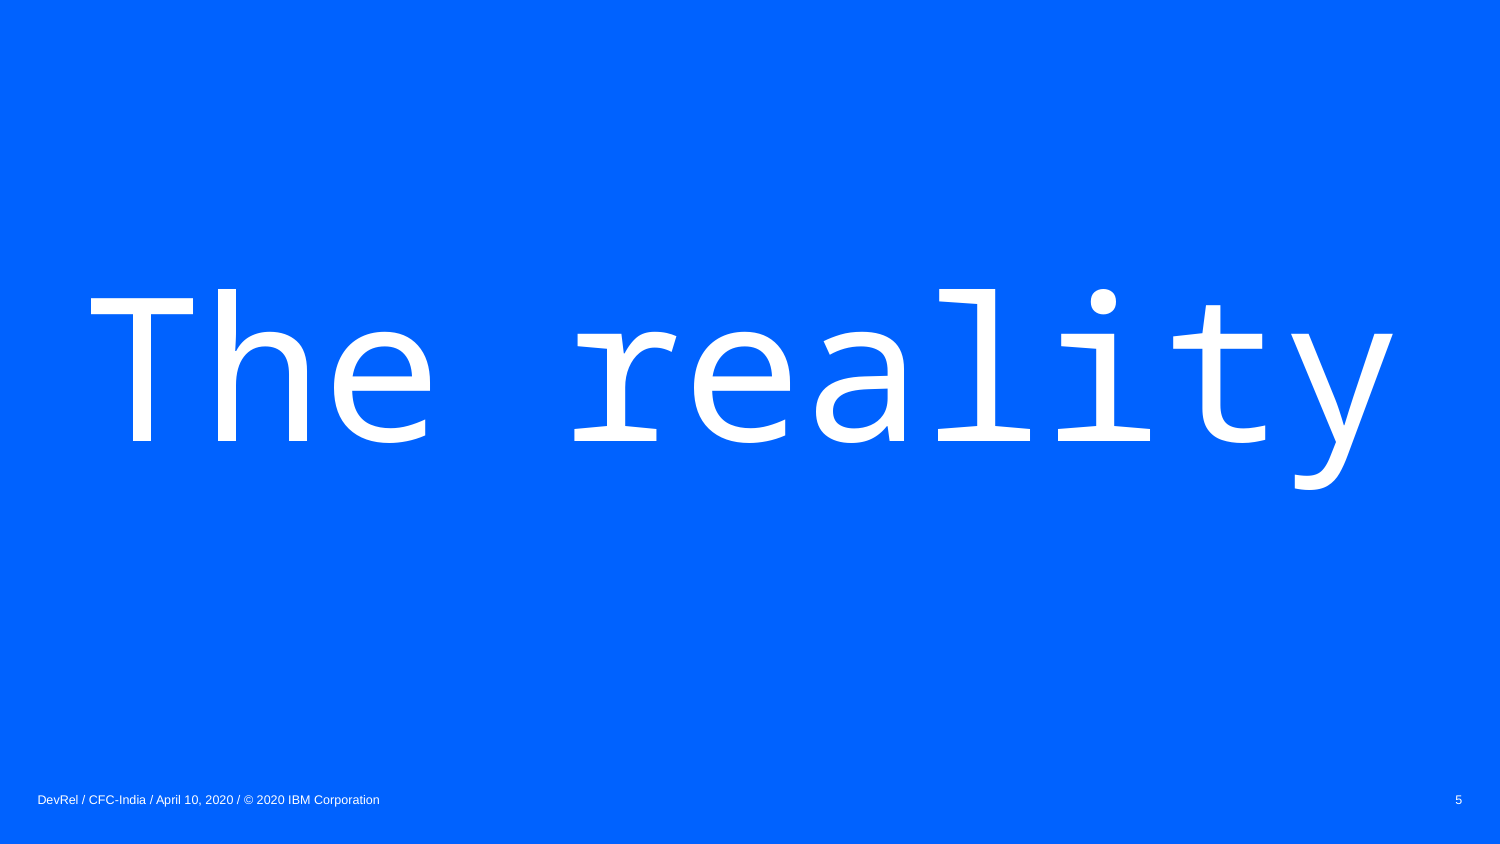

# The reality
DevRel / CFC-India / April 10, 2020 / © 2020 IBM Corporation
5